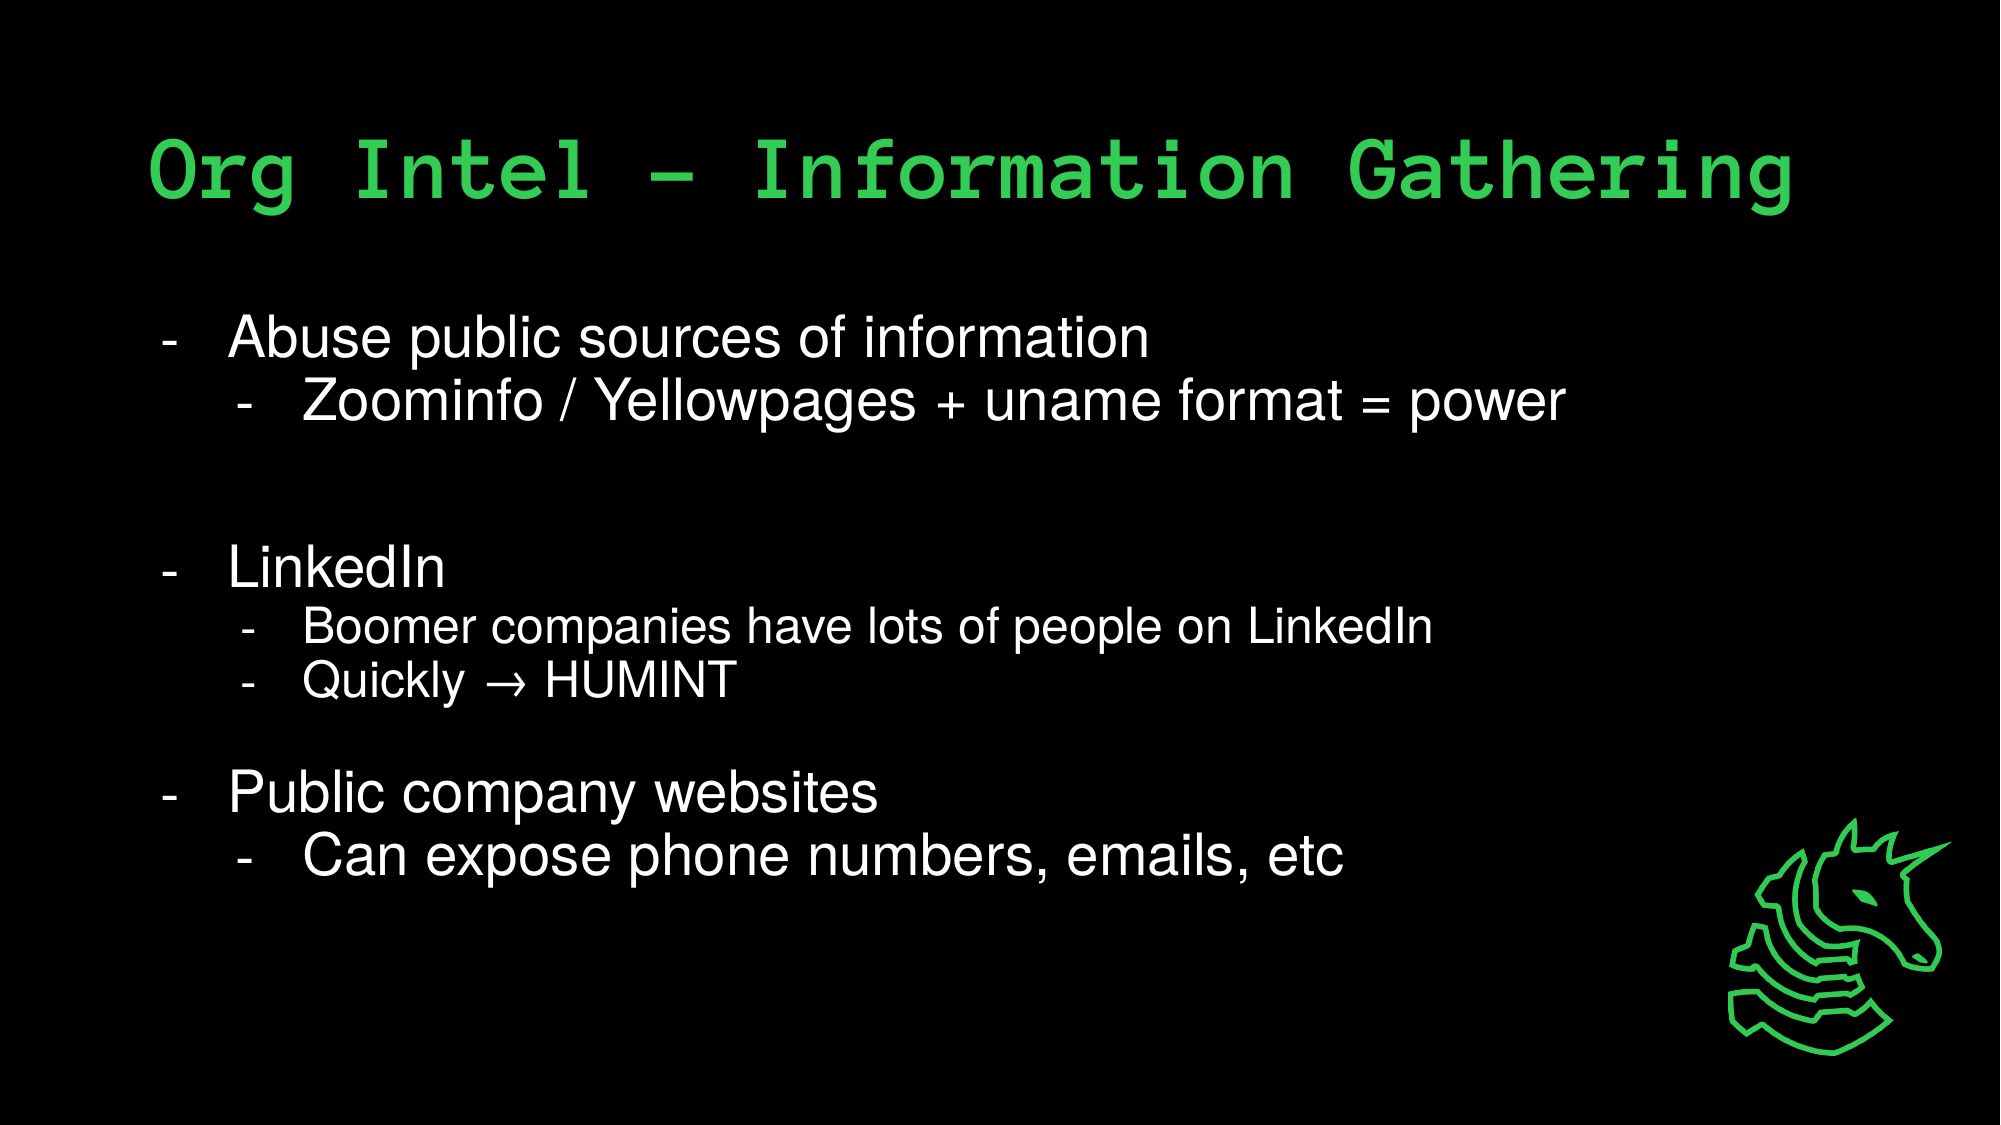

# Org Intel - Information Gathering
Abuse public sources of information
Zoominfo / Yellowpages + uname format = power

LinkedIn
Boomer companies have lots of people on LinkedIn
Quickly → HUMINT
Public company websites
Can expose phone numbers, emails, etc